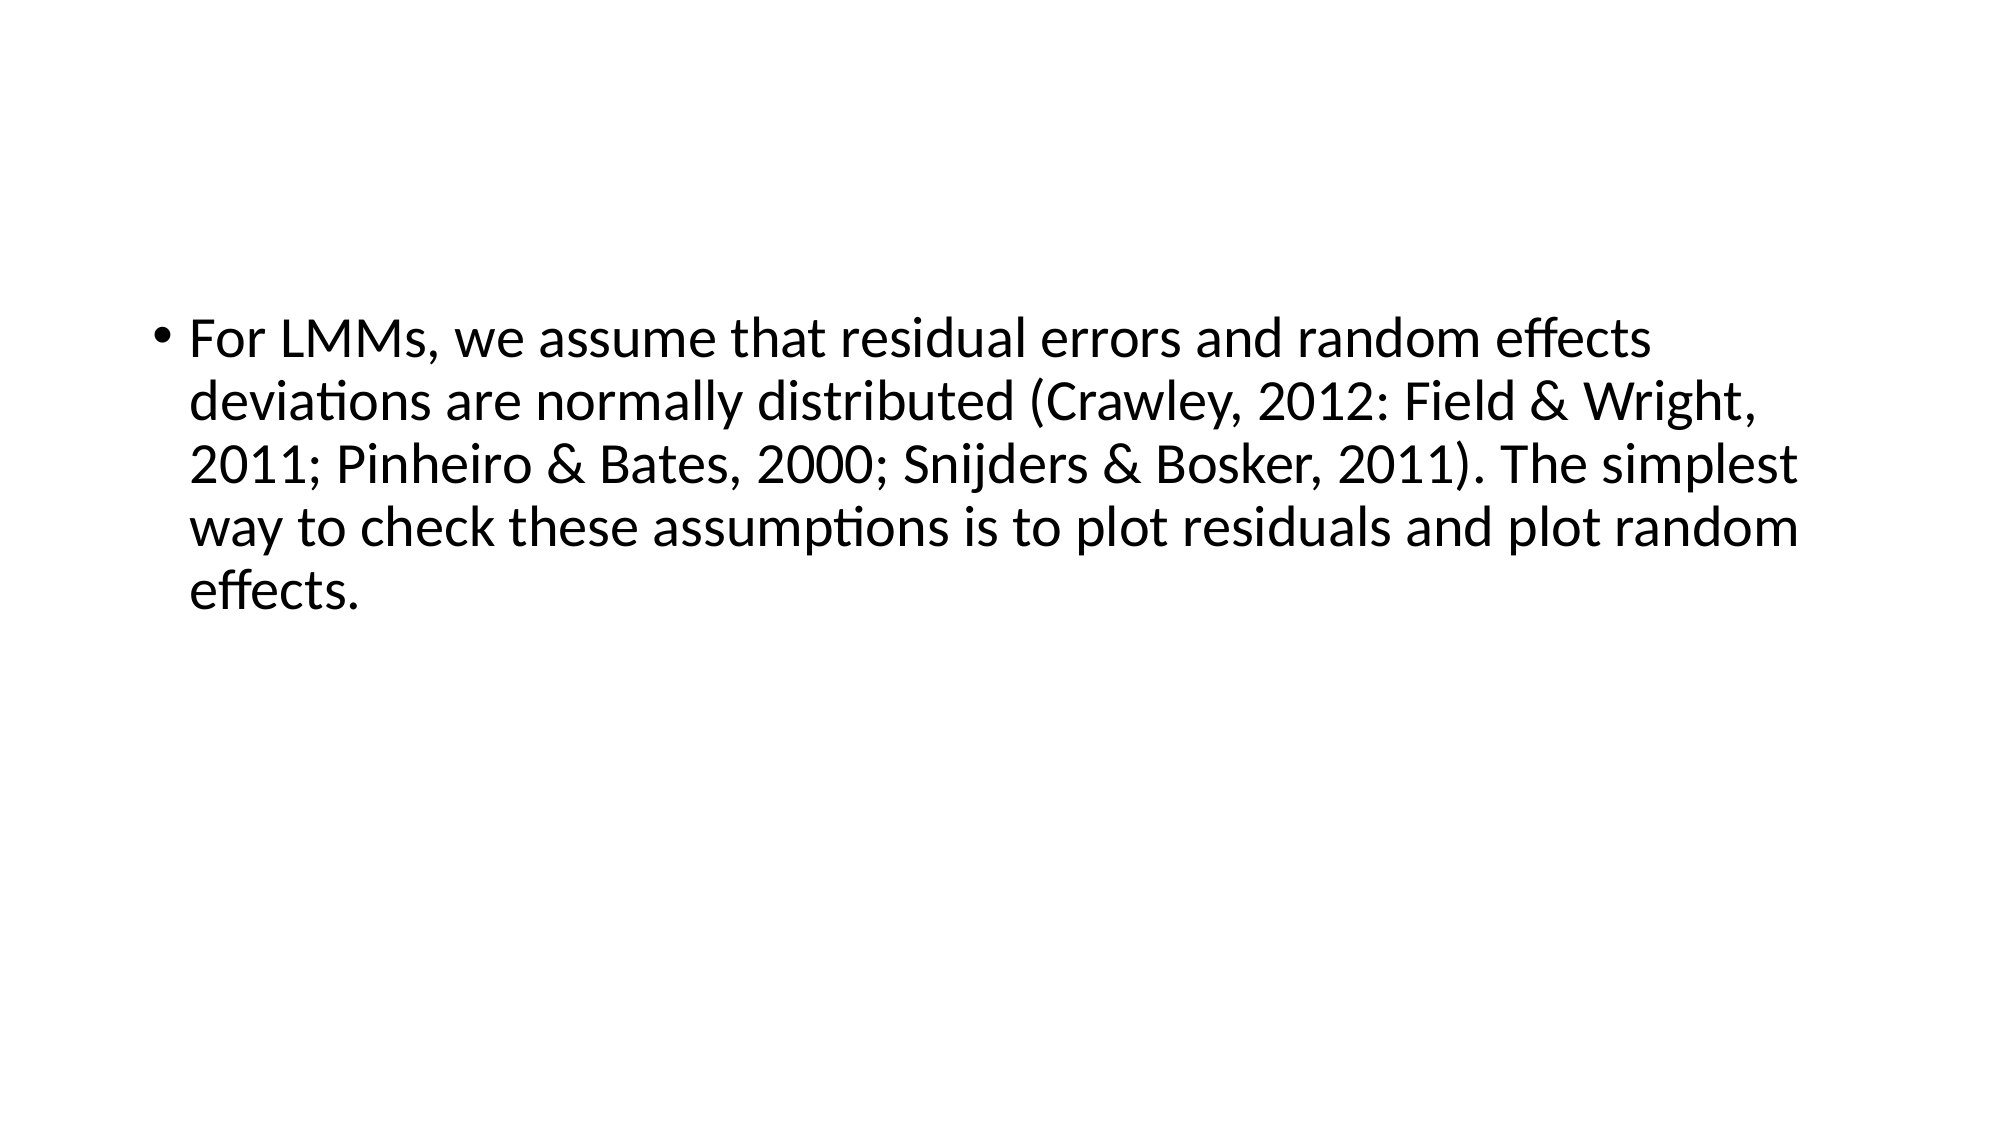

#
For LMMs, we assume that residual errors and random effects deviations are normally distributed (Crawley, 2012: Field & Wright, 2011; Pinheiro & Bates, 2000; Snijders & Bosker, 2011). The simplest way to check these assumptions is to plot residuals and plot random effects.